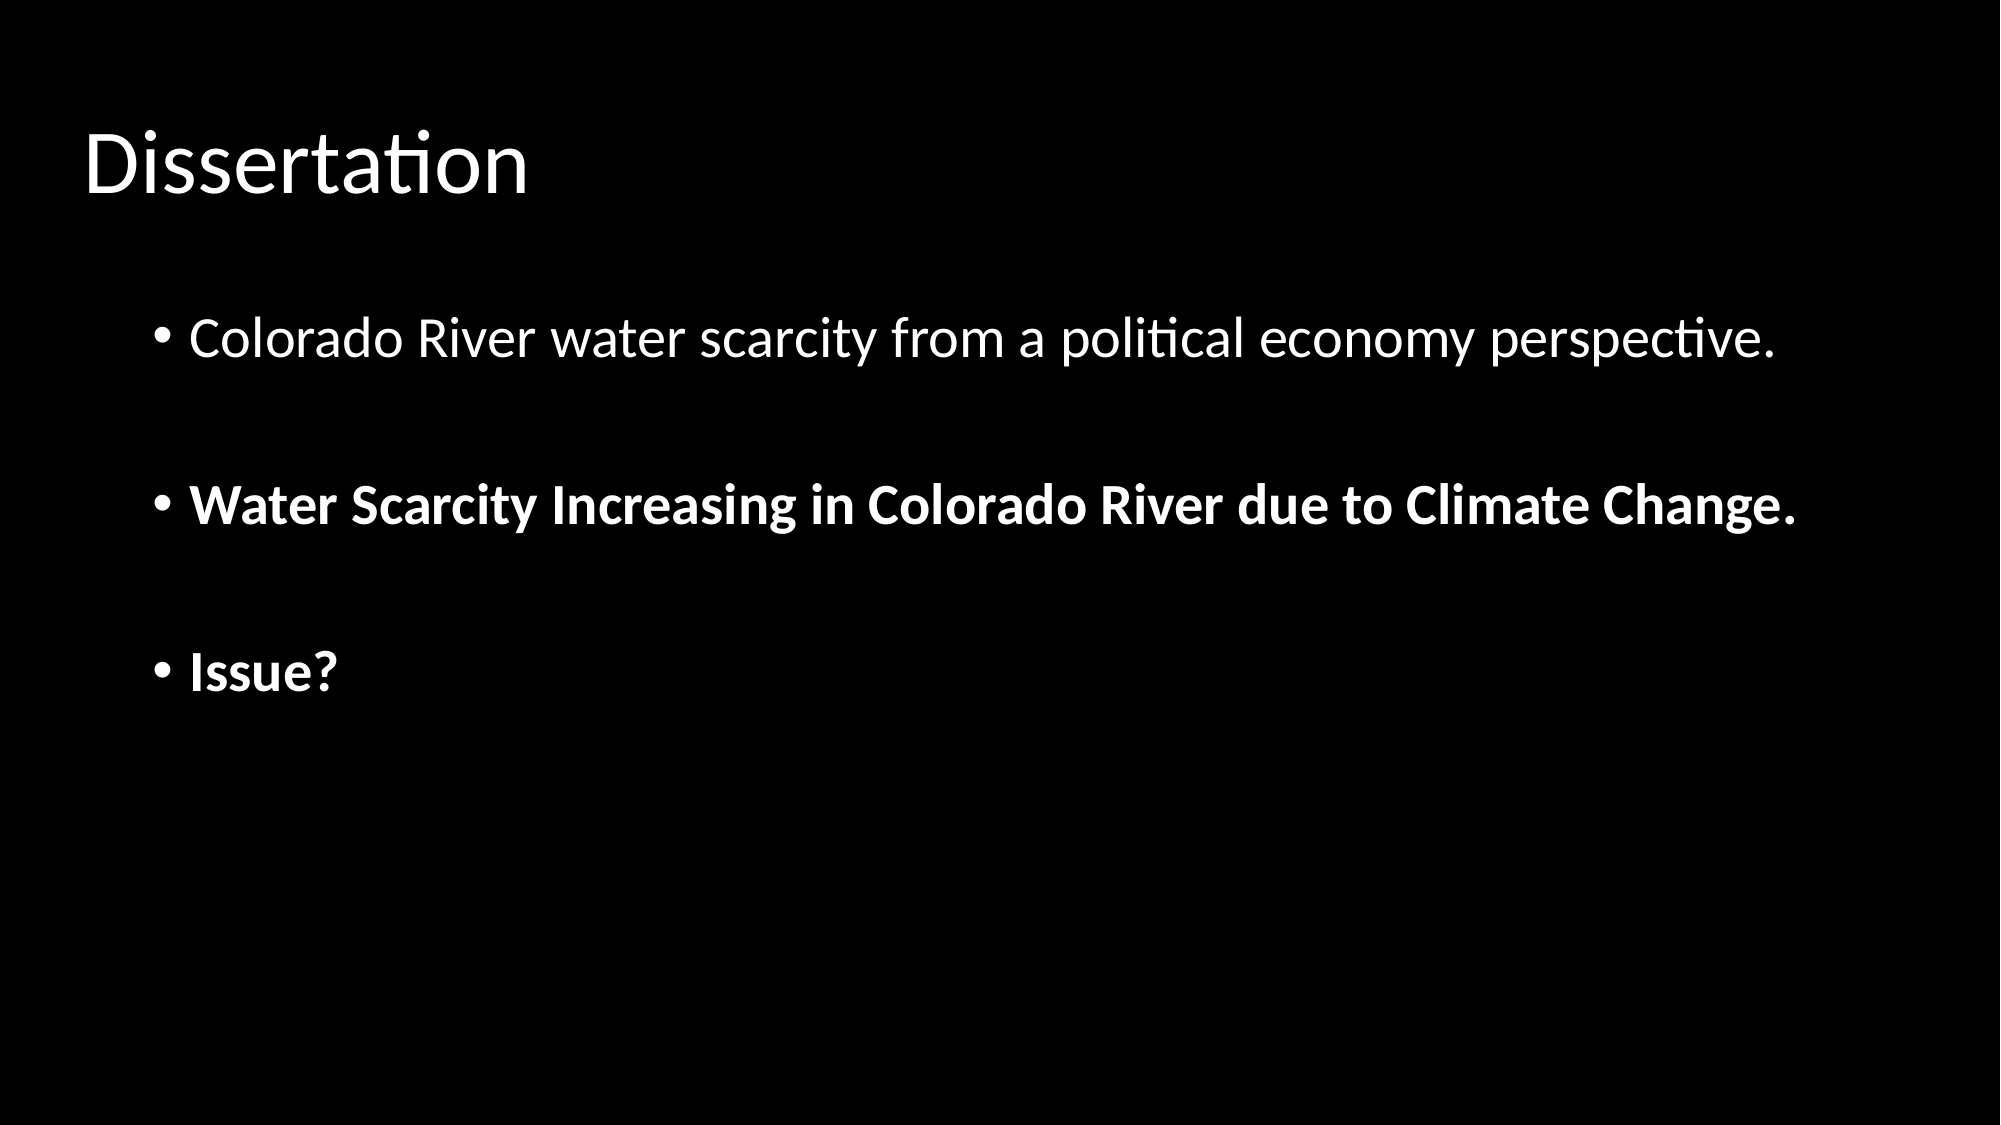

Dissertation
#
Colorado River water scarcity from a political economy perspective.

Water Scarcity Increasing in Colorado River due to Climate Change.

Issue?